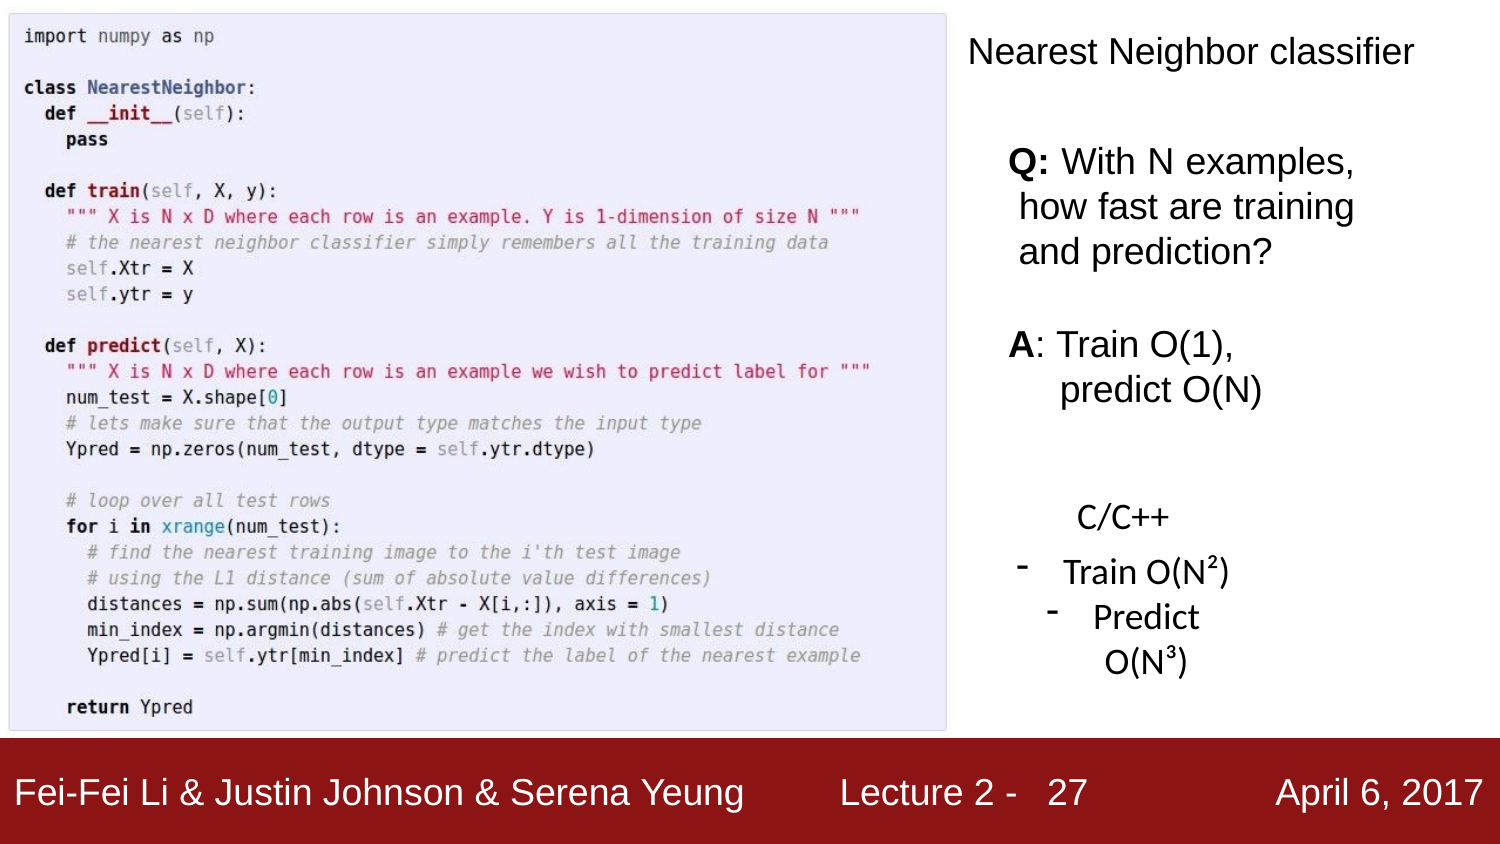

Nearest Neighbor classifier

Q: With N examples,  how fast are training  and prediction?

A: Train O(1),  predict O(N)
C/C++

Train O(N²)
Predict O(N³)
27
Fei-Fei Li & Justin Johnson & Serena Yeung
Lecture 2 -
April 6, 2017